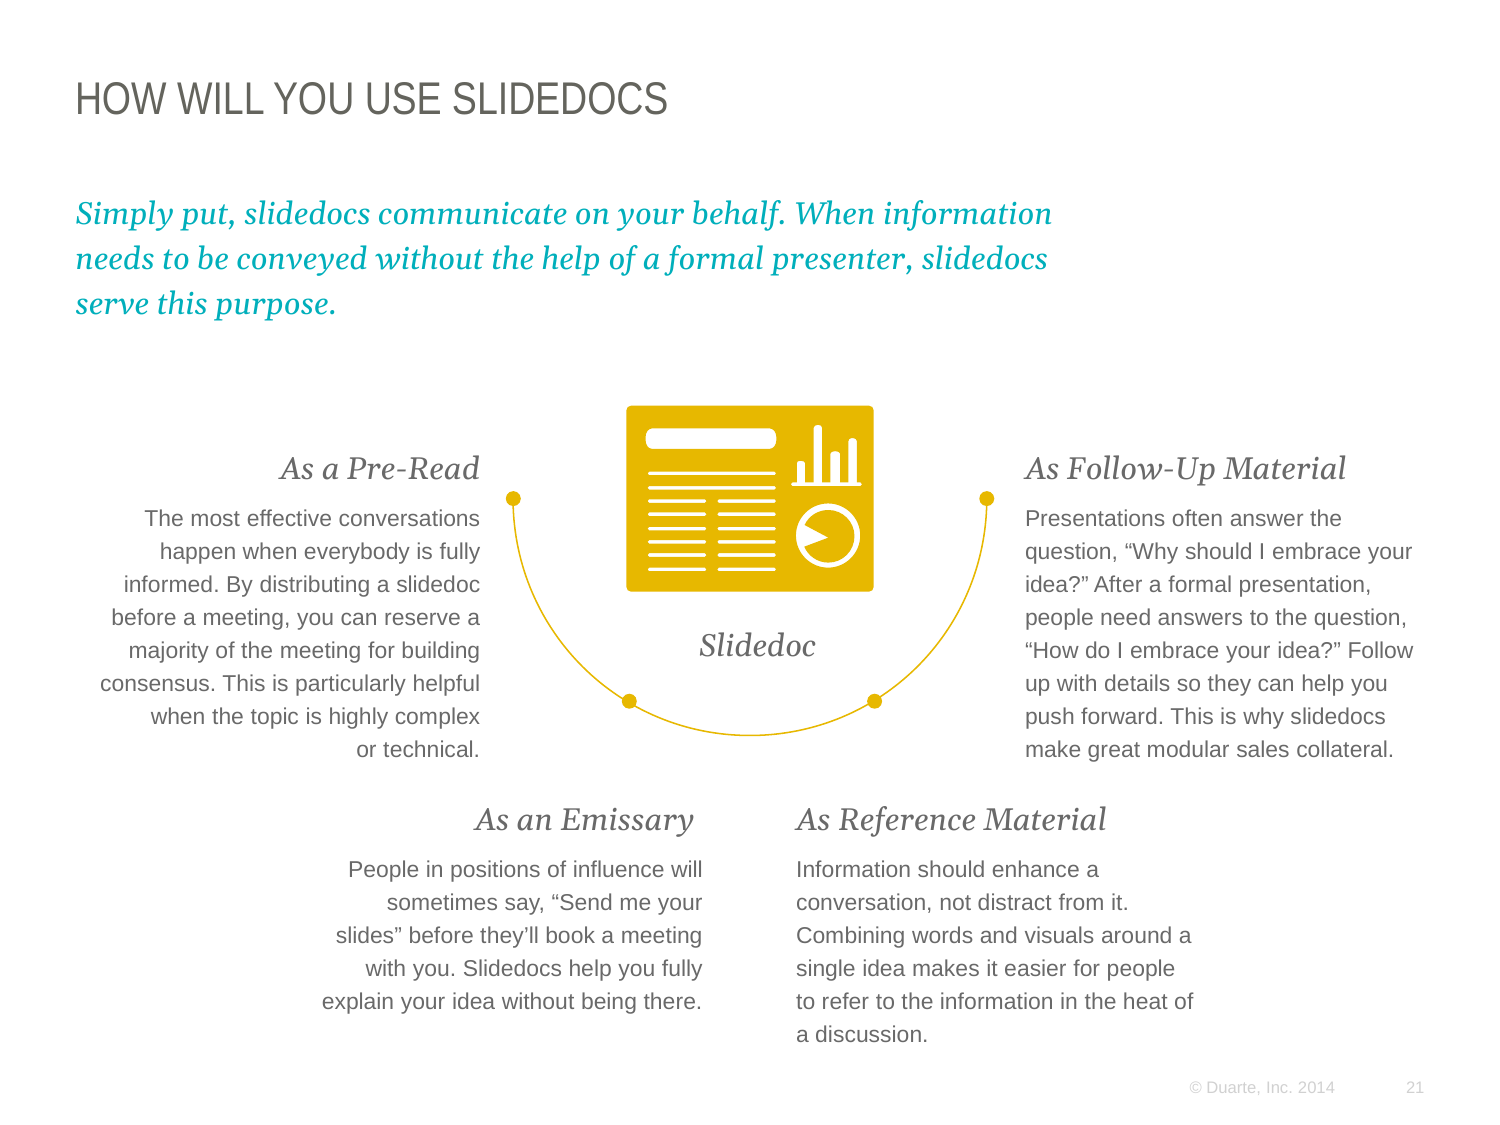

# How will you use slidedocs
Simply put, slidedocs communicate on your behalf. When information
needs to be conveyed without the help of a formal presenter, slidedocs
serve this purpose.

As a Pre-Read
The most effective conversations happen when everybody is fully informed. By distributing a slidedoc before a meeting, you can reserve a majority of the meeting for building consensus. This is particularly helpful when the topic is highly complex
or technical.
As Follow-Up Material
Presentations often answer the question, “Why should I embrace your idea?” After a formal presentation, people need answers to the question, “How do I embrace your idea?” Follow up with details so they can help you push forward. This is why slidedocs make great modular sales collateral.

Slidedoc

As an Emissary
People in positions of influence will sometimes say, “Send me your slides” before they’ll book a meeting with you. Slidedocs help you fully explain your idea without being there.
As Reference Material
Information should enhance a conversation, not distract from it. Combining words and visuals around a single idea makes it easier for people to refer to the information in the heat of a discussion.